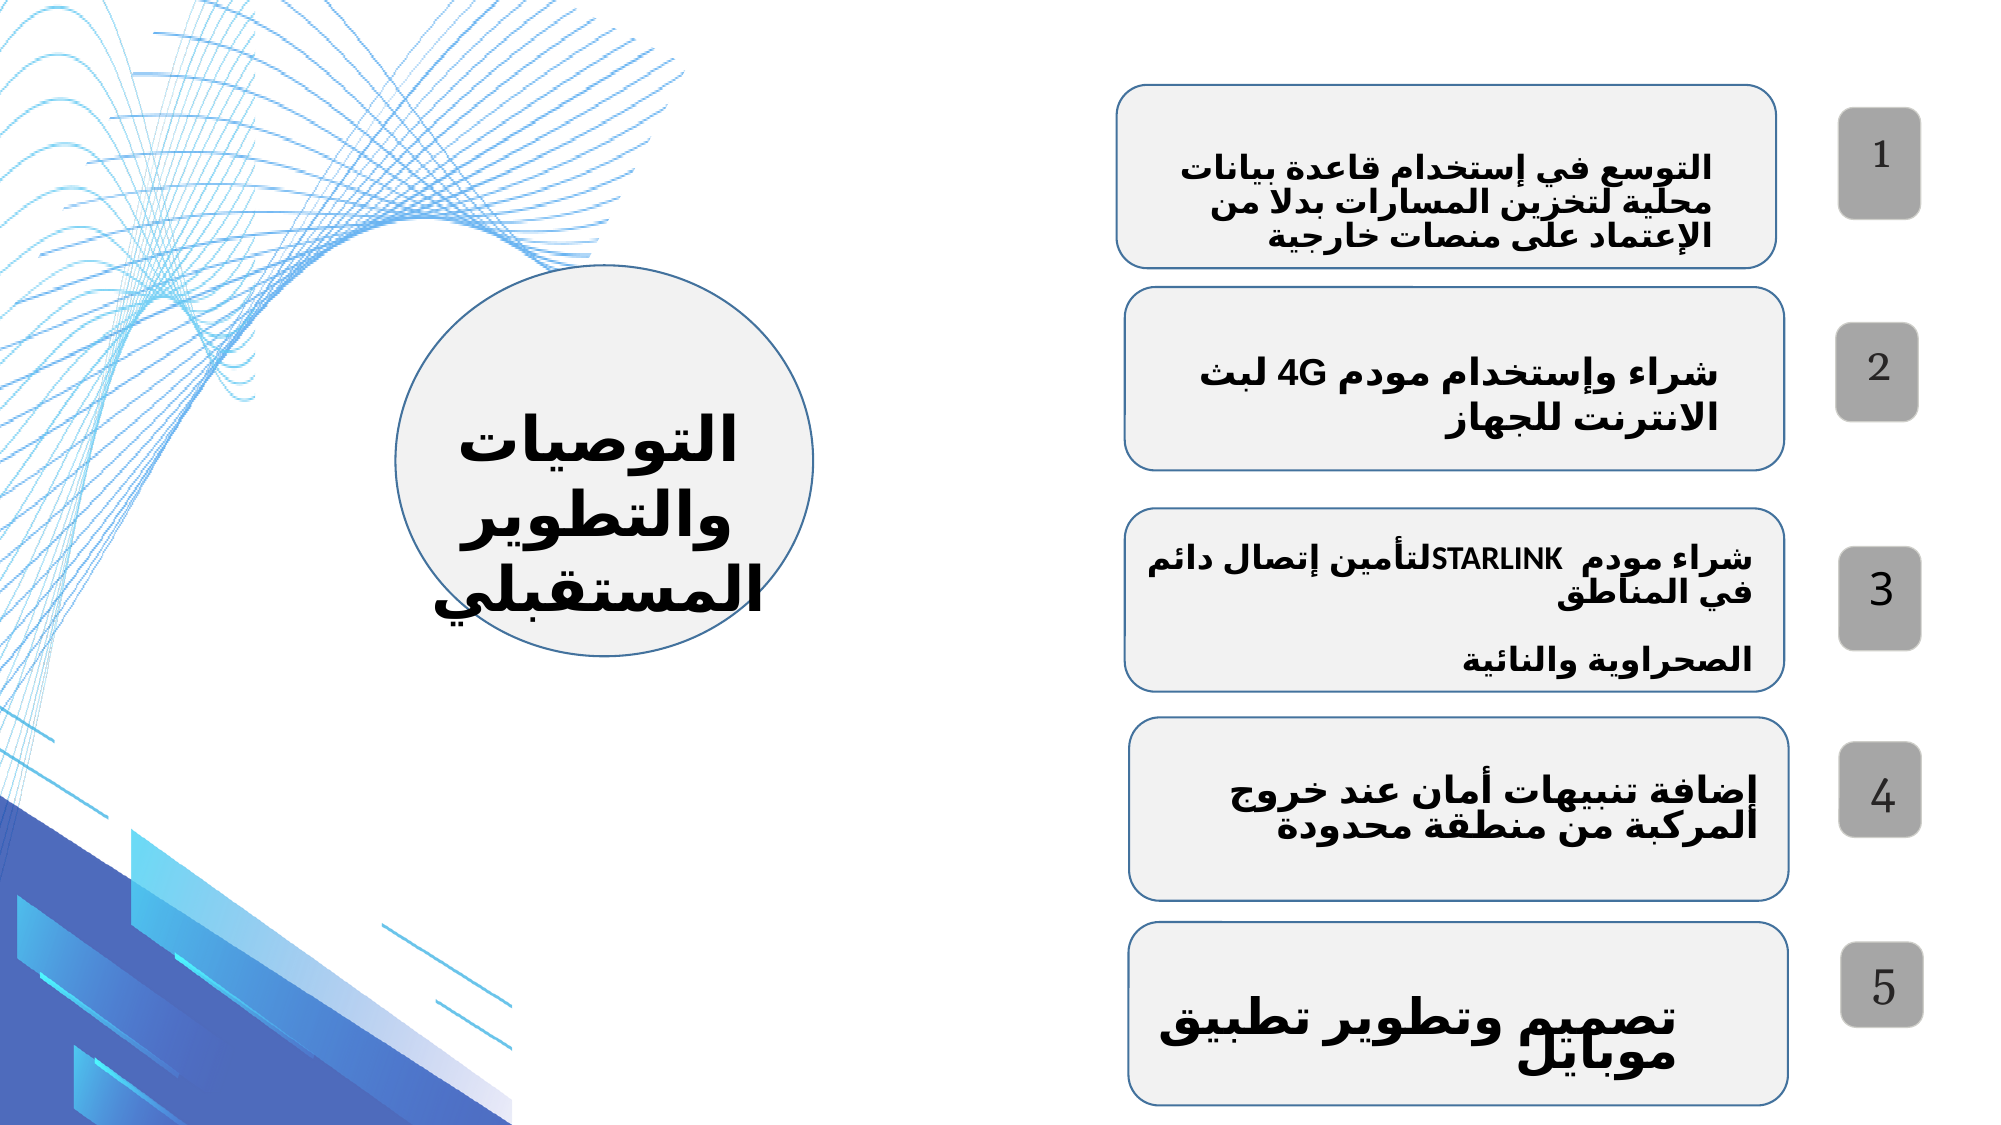

1

التوسع في إستخدام قاعدة بيانات محلية لتخزين المسارات بدلا من الإعتماد على منصات خارجية

2
شراء وإستخدام مودم 4G لبث الانترنت للجهاز
التوصيات والتطوير المستقبلي

شراء مودم  STARLINKلتأمين إتصال دائم في المناطق

الصحراوية والنائية

3

4
إضافة تنبيهات أمان عند خروج المركبة من منطقة محدودة

5
تصميم وتطوير تطبيق موبايل